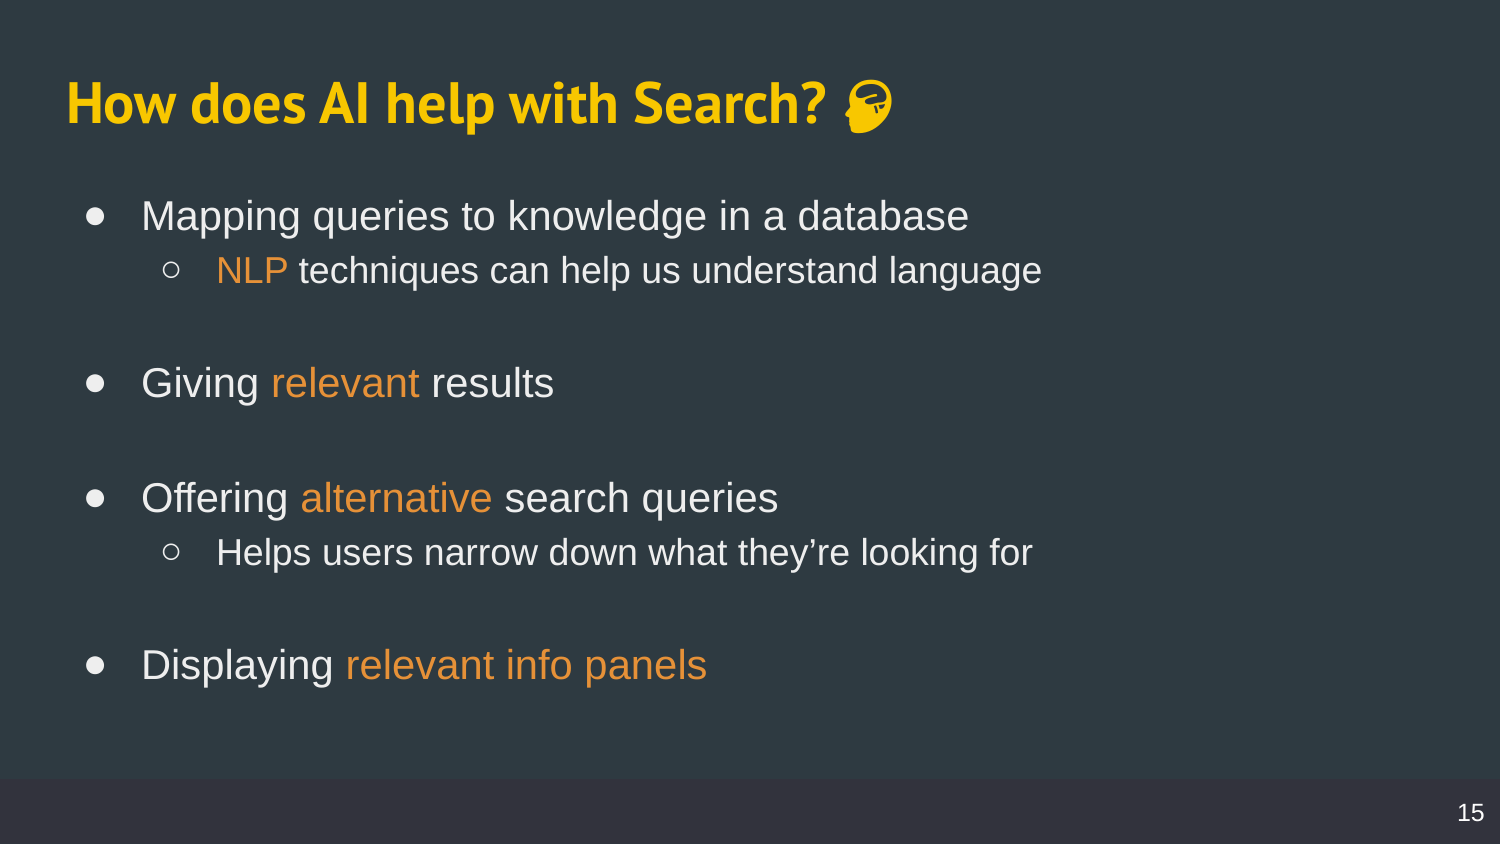

# How does AI help with Search? 🧠
Mapping queries to knowledge in a database
NLP techniques can help us understand language

Giving relevant results

Offering alternative search queries
Helps users narrow down what they’re looking for

Displaying relevant info panels

15